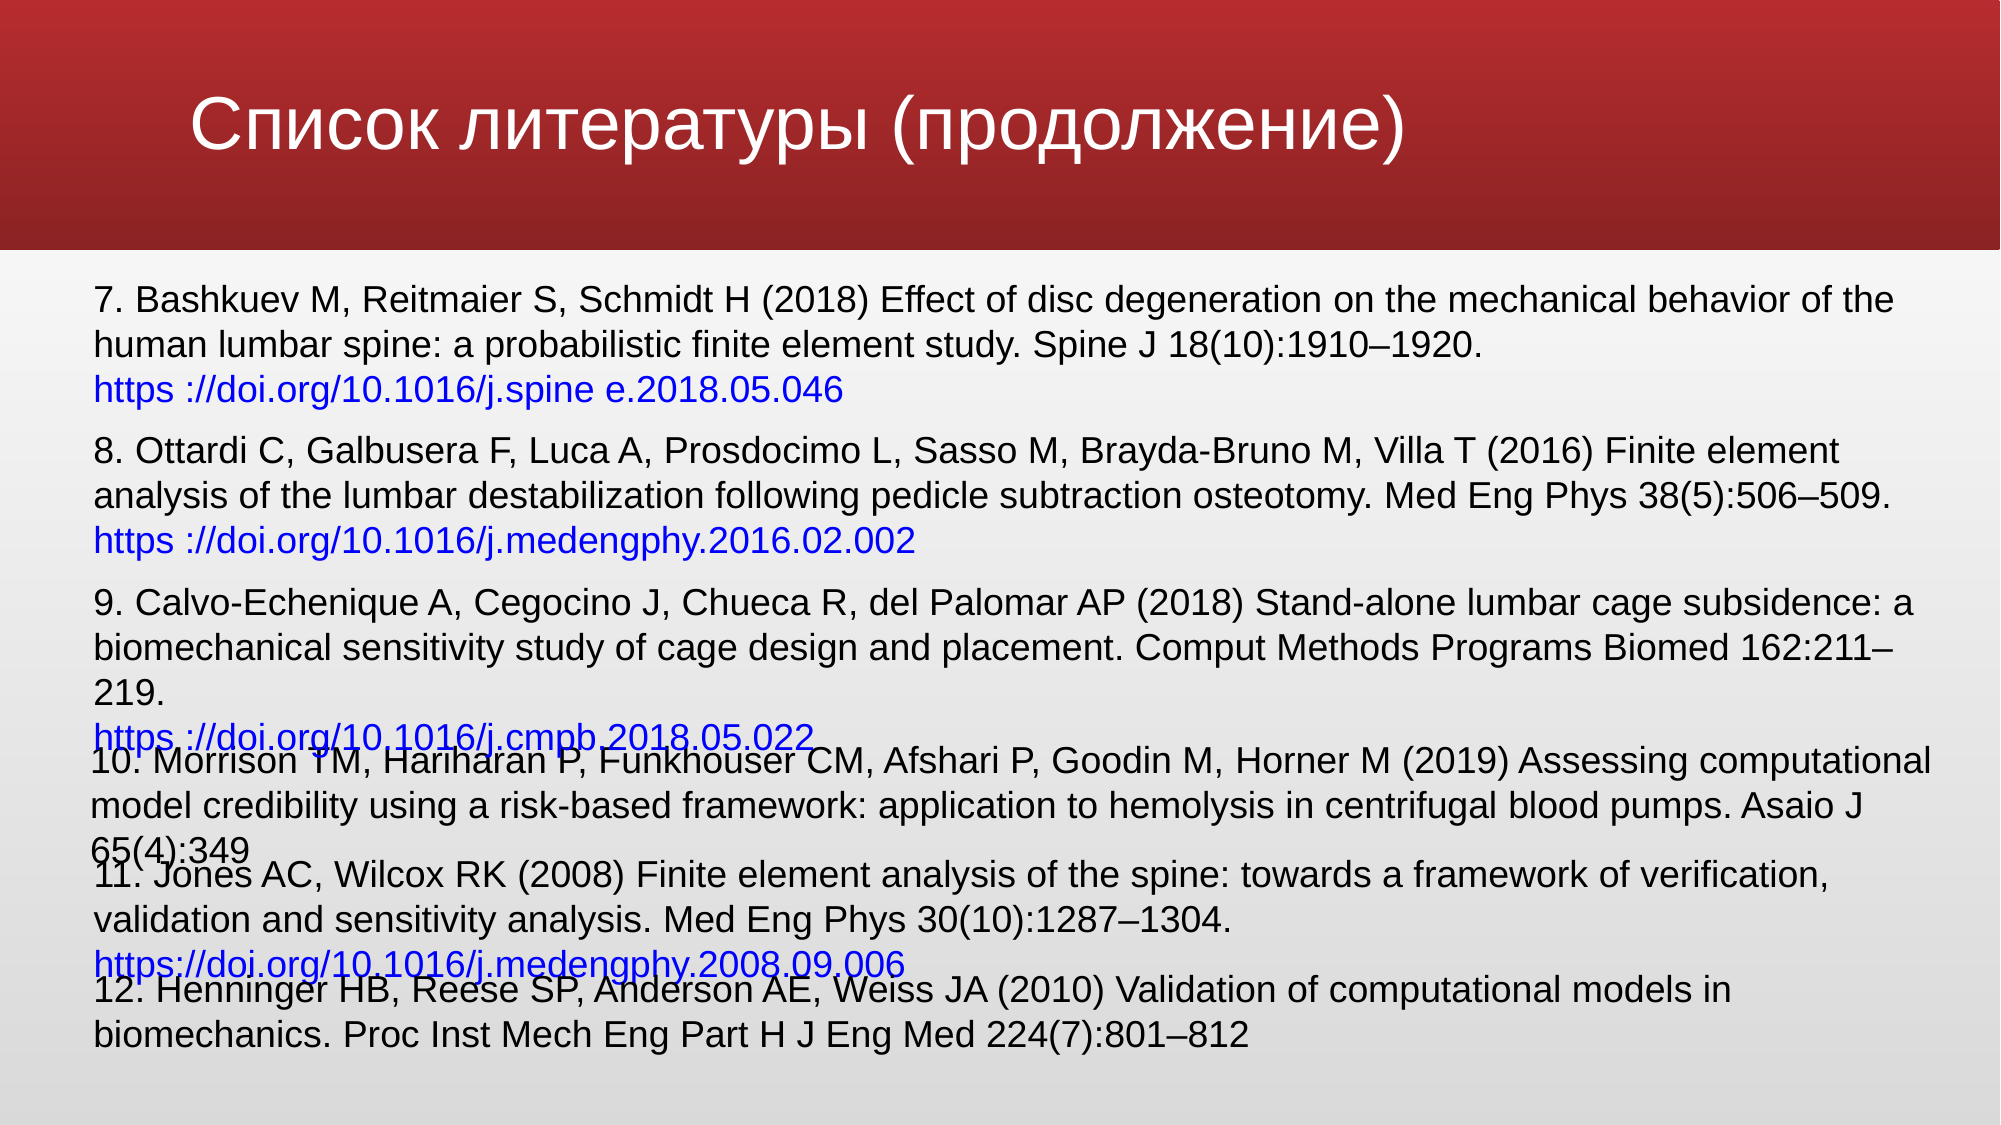

# Список литературы (продолжение)
7. Bashkuev M, Reitmaier S, Schmidt H (2018) Effect of disc degeneration on the mechanical behavior of the human lumbar spine: a probabilistic finite element study. Spine J 18(10):1910–1920.
https ://doi.org/10.1016/j.spine e.2018.05.046
8. Ottardi C, Galbusera F, Luca A, Prosdocimo L, Sasso M, Brayda-Bruno M, Villa T (2016) Finite element analysis of the lumbar destabilization following pedicle subtraction osteotomy. Med Eng Phys 38(5):506–509.
https ://doi.org/10.1016/j.medengphy.2016.02.002
9. Calvo-Echenique A, Cegoсino J, Chueca R, del Palomar AP (2018) Stand-alone lumbar cage subsidence: a biomechanical sensitivity study of cage design and placement. Comput Methods Programs Biomed 162:211–219.
https ://doi.org/10.1016/j.cmpb.2018.05.022
10. Morrison TM, Hariharan P, Funkhouser CM, Afshari P, Goodin M, Horner M (2019) Assessing computational model credibility using a risk-based framework: application to hemolysis in centrifugal blood pumps. Asaio J 65(4):349
11. Jones AC, Wilcox RK (2008) Finite element analysis of the spine: towards a framework of verification, validation and sensitivity analysis. Med Eng Phys 30(10):1287–1304. https://doi.org/10.1016/j.medengphy.2008.09.006
12. Henninger HB, Reese SP, Anderson AE, Weiss JA (2010) Validation of computational models in biomechanics. Proc Inst Mech Eng Part H J Eng Med 224(7):801–812